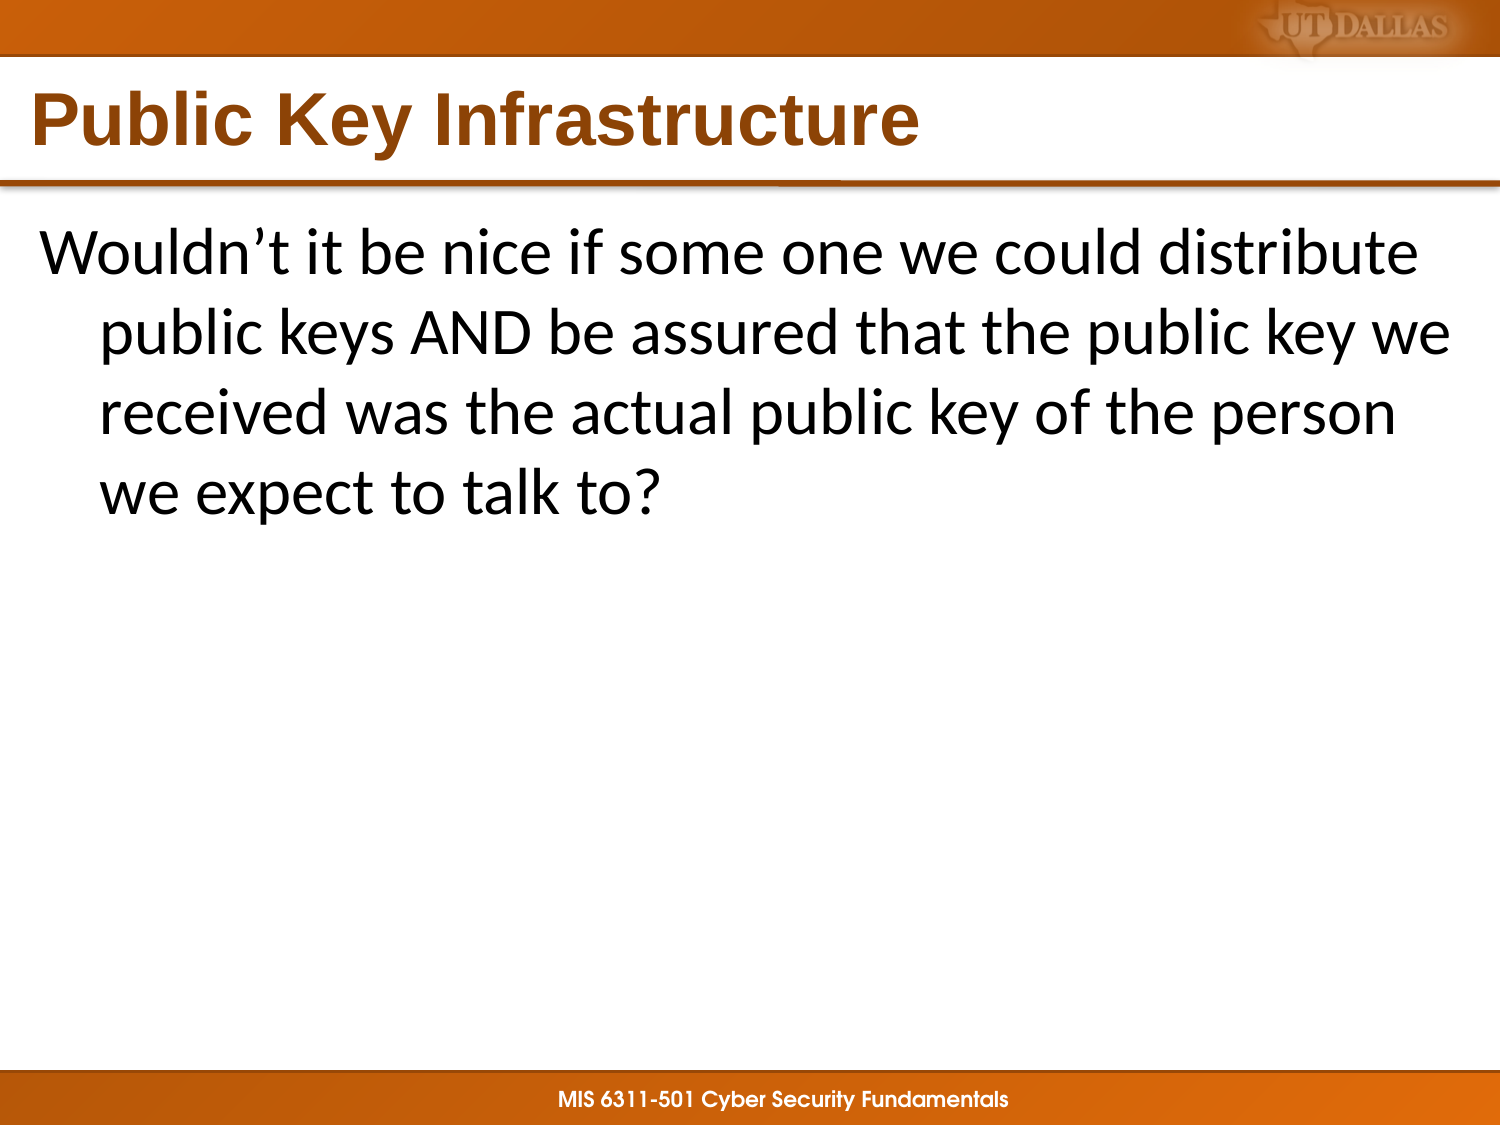

# Public Key Infrastructure
Wouldn’t it be nice if some one we could distribute public keys AND be assured that the public key we received was the actual public key of the person we expect to talk to?